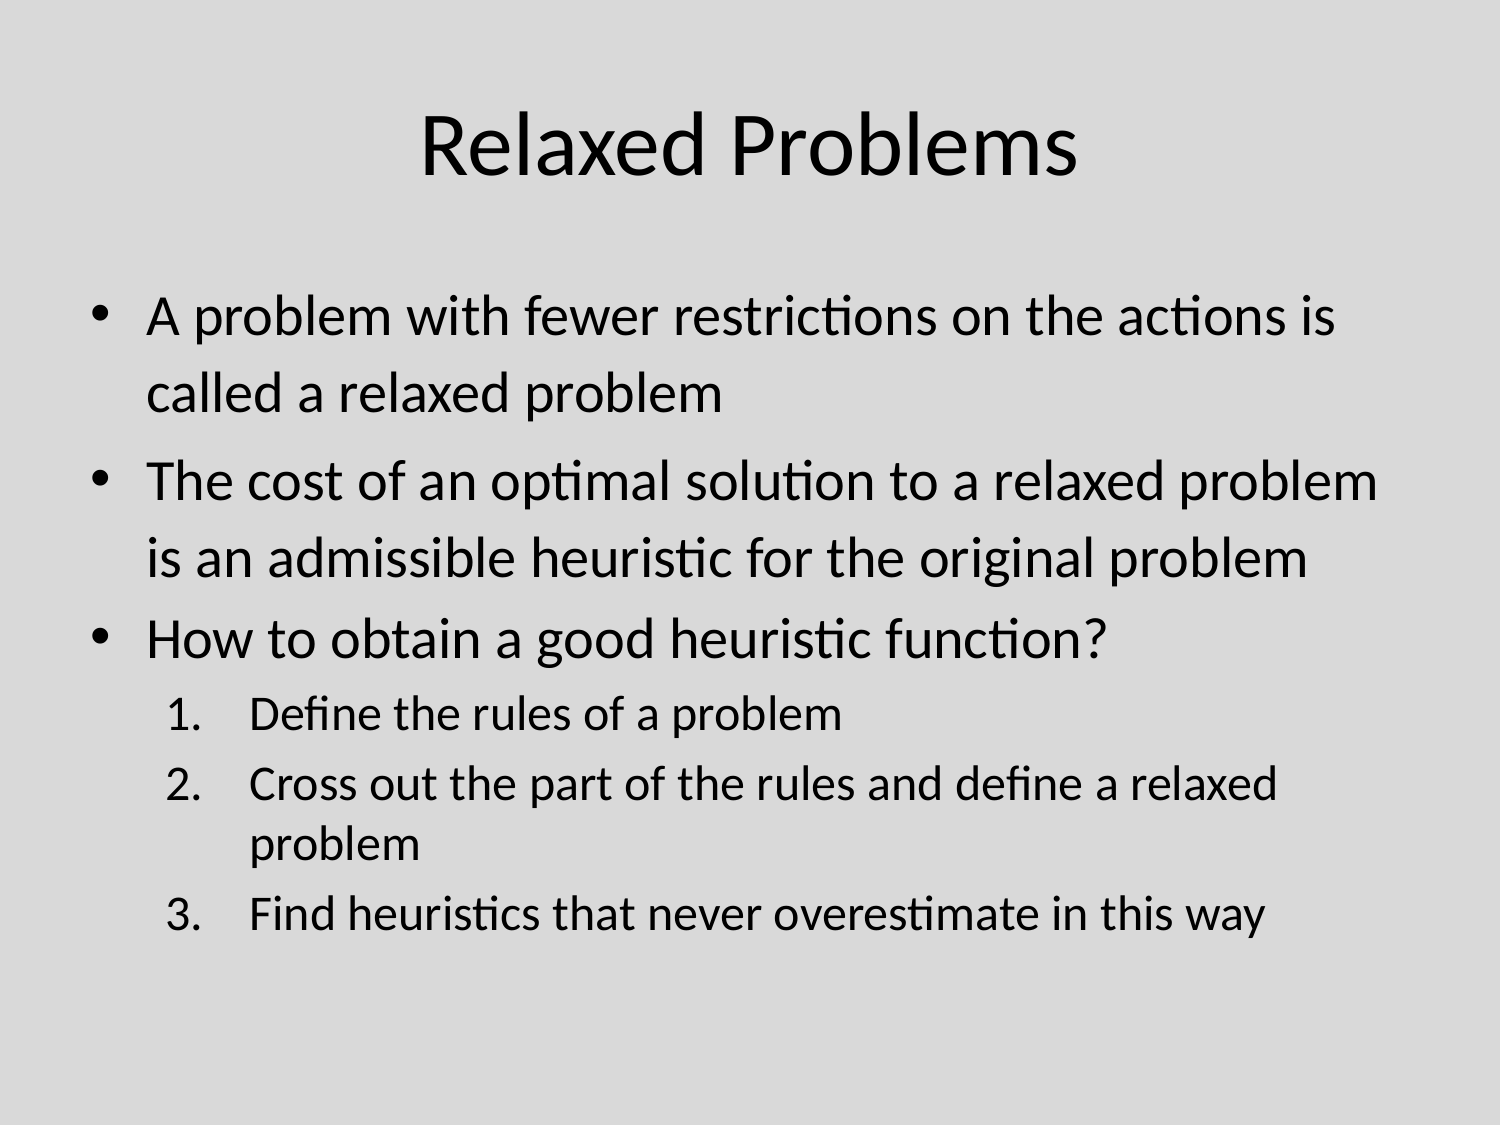

# Relaxed Problems
A problem with fewer restrictions on the actions is called a relaxed problem
The cost of an optimal solution to a relaxed problem is an admissible heuristic for the original problem
How to obtain a good heuristic function?
Define the rules of a problem
Cross out the part of the rules and define a relaxed problem
Find heuristics that never overestimate in this way